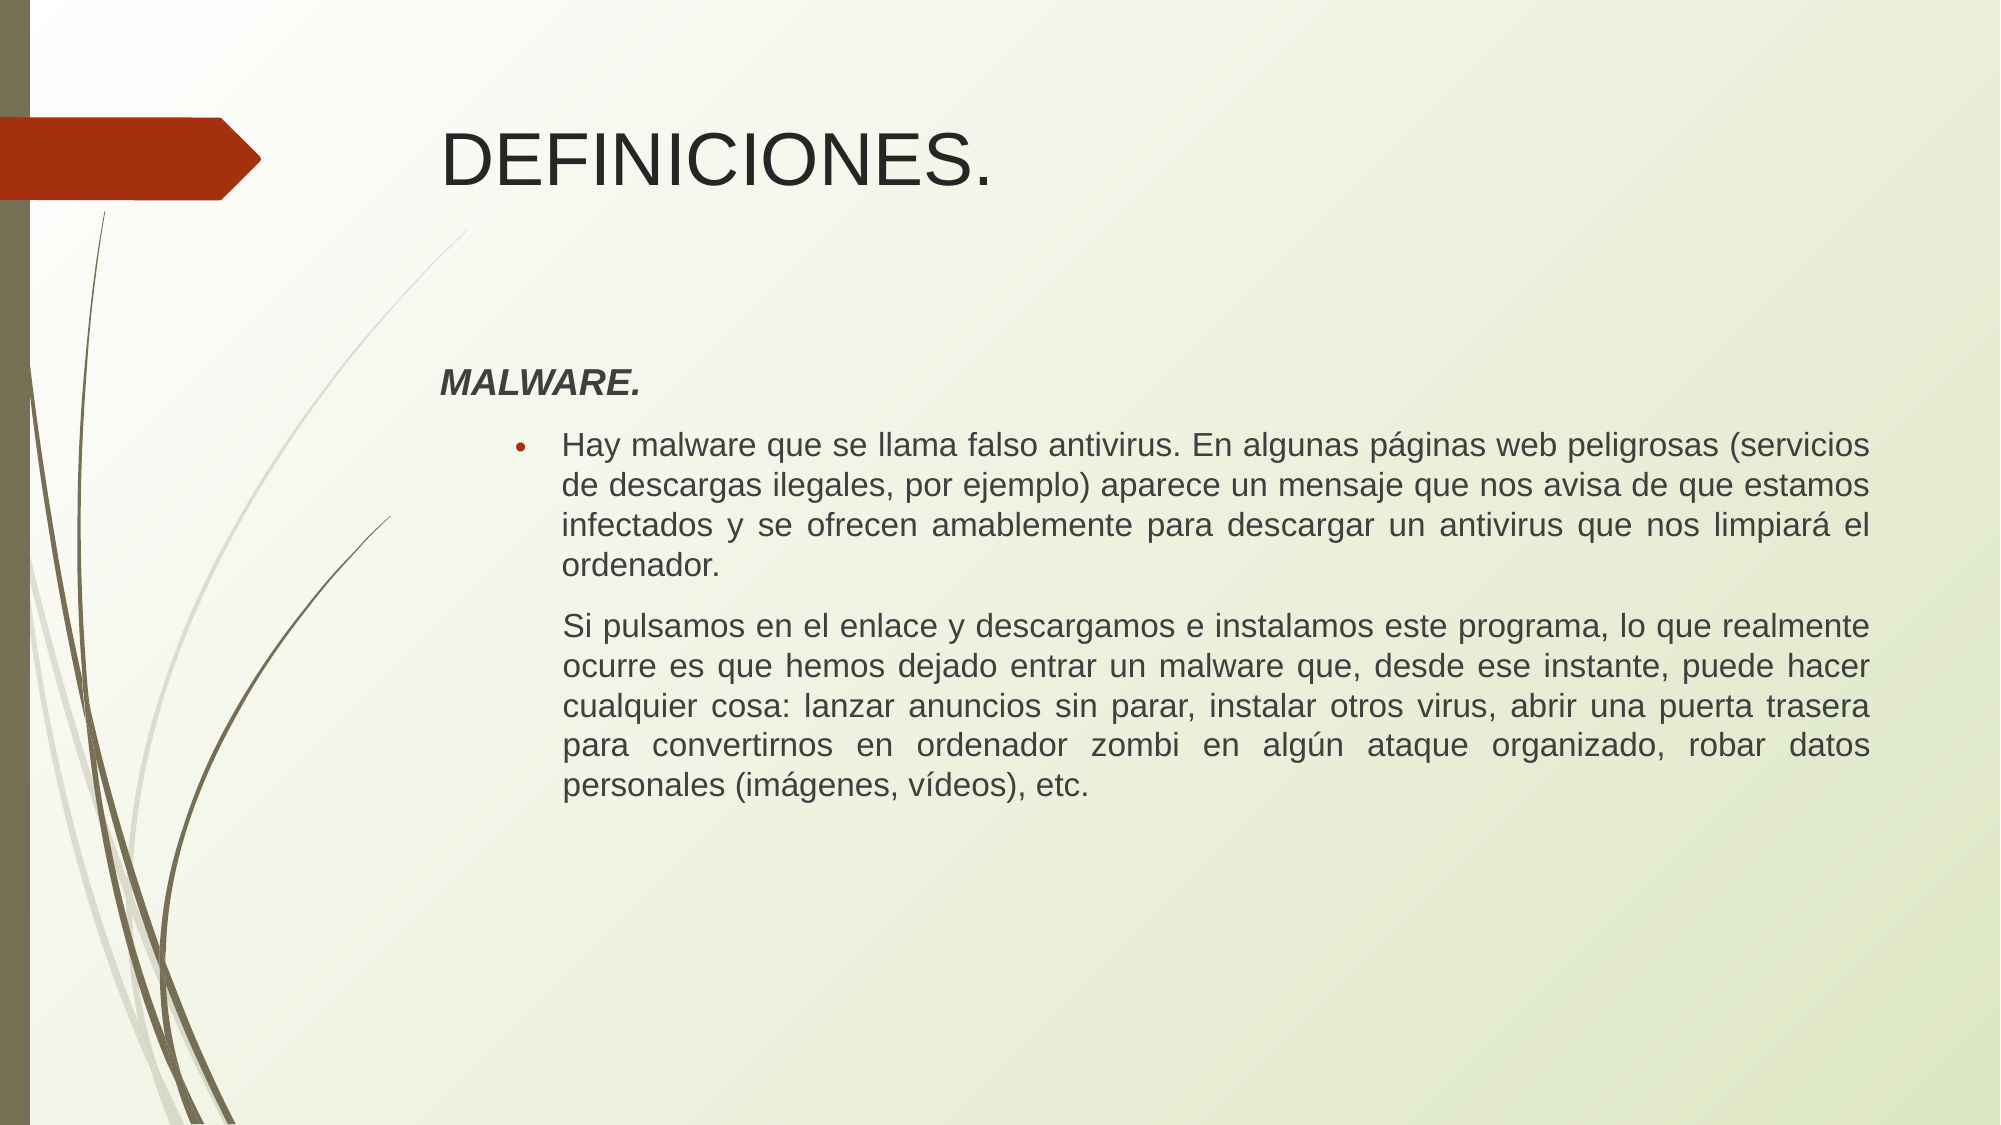

# DEFINICIONES.
MALWARE.
Hay malware que se llama falso antivirus. En algunas páginas web peligrosas (servicios de descargas ilegales, por ejemplo) aparece un mensaje que nos avisa de que estamos infectados y se ofrecen amablemente para descargar un antivirus que nos limpiará el ordenador.
Si pulsamos en el enlace y descargamos e instalamos este programa, lo que realmente ocurre es que hemos dejado entrar un malware que, desde ese instante, puede hacer cualquier cosa: lanzar anuncios sin parar, instalar otros virus, abrir una puerta trasera para convertirnos en ordenador zombi en algún ataque organizado, robar datos personales (imágenes, vídeos), etc.